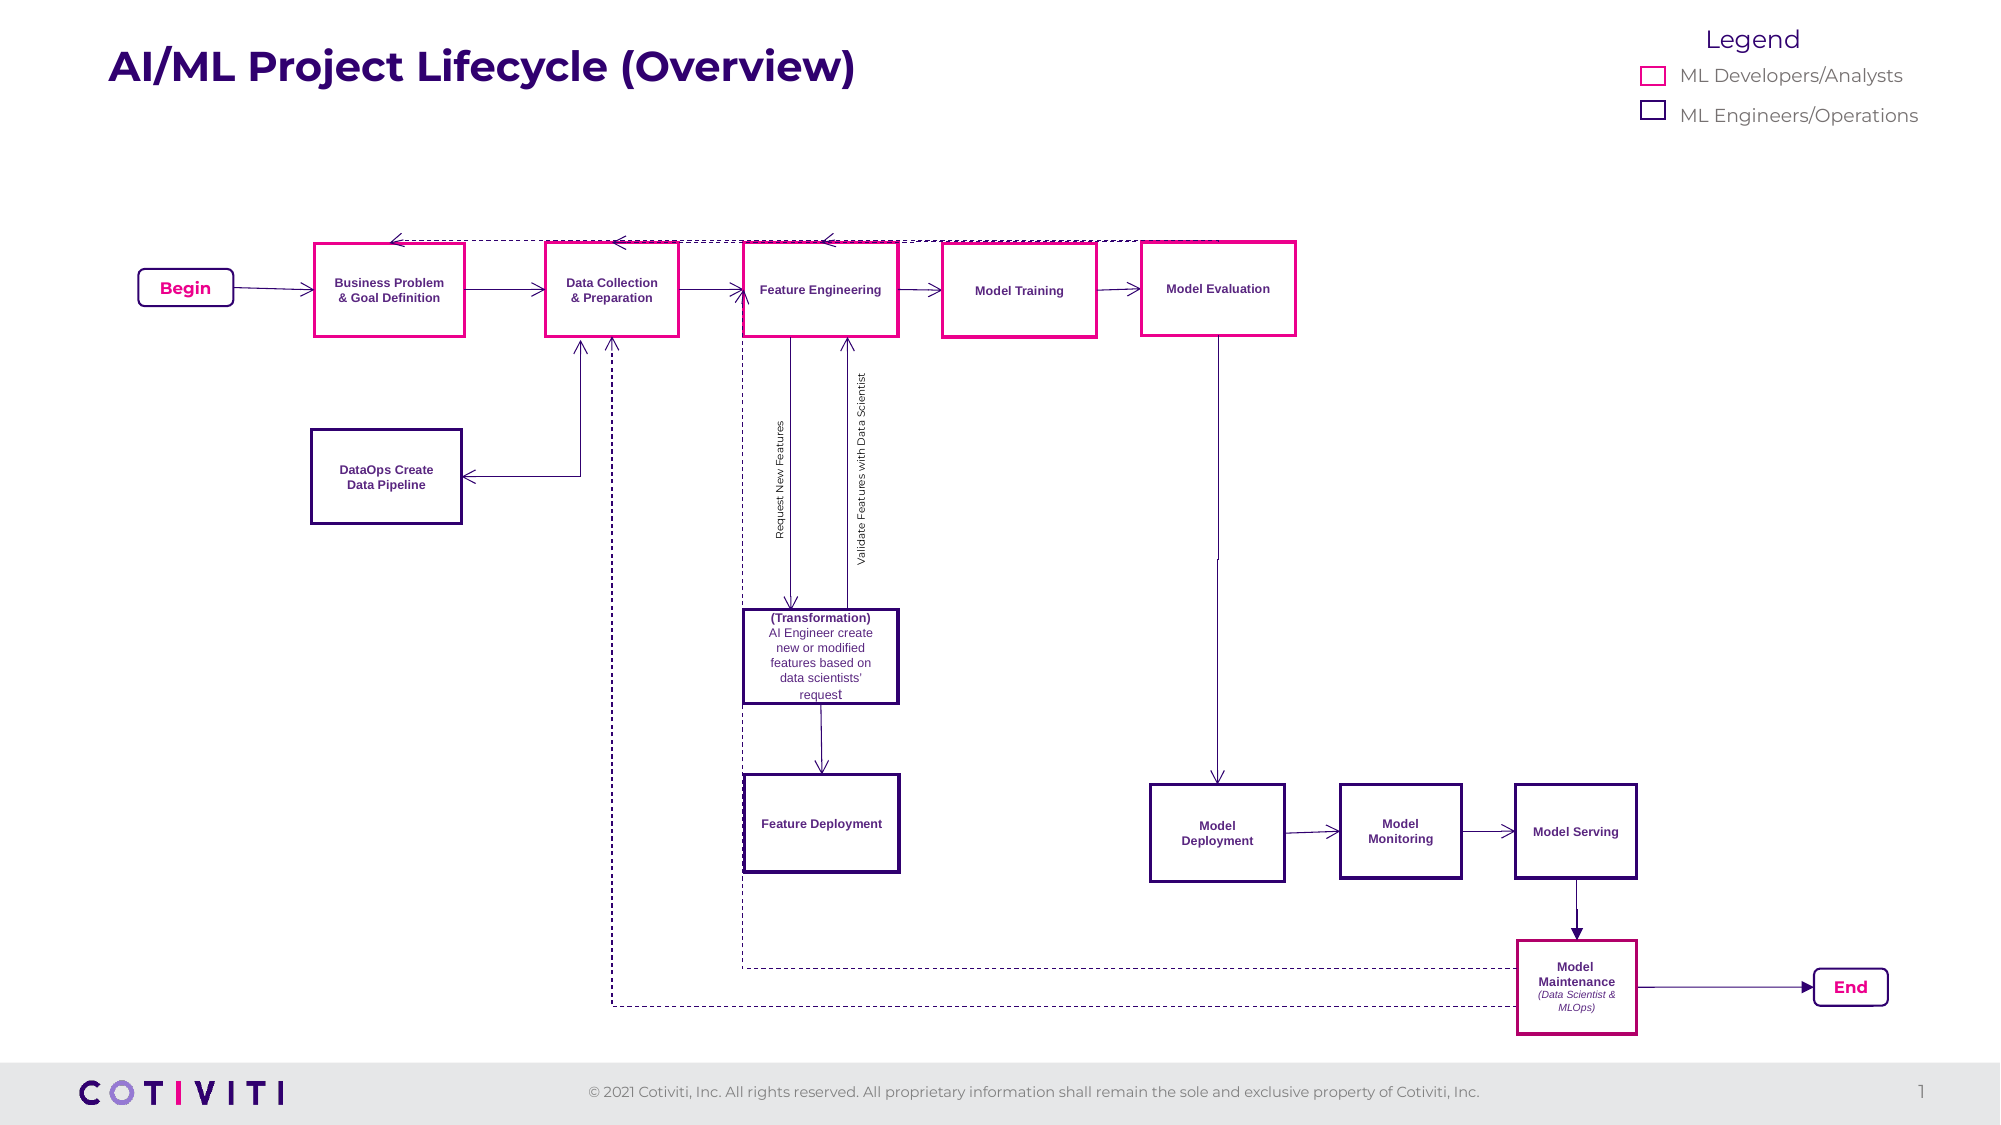

Legend
ML Developers/Analysts

ML Engineers/Operations

AI/ML Project Lifecycle (Overview)
Model Evaluation
Feature Engineering
Data Collection & Preparation
Business Problem & Goal Definition
Model Training
Begin
DataOps Create Data Pipeline
Validate Features with Data Scientist
Request New Features
(Transformation)
AI Engineer create new or modified features based on data scientists’ request
Feature Deployment
Model Deployment
Model Monitoring
Model Serving
Model  Maintenance
(Data Scientist & MLOps)

End
1